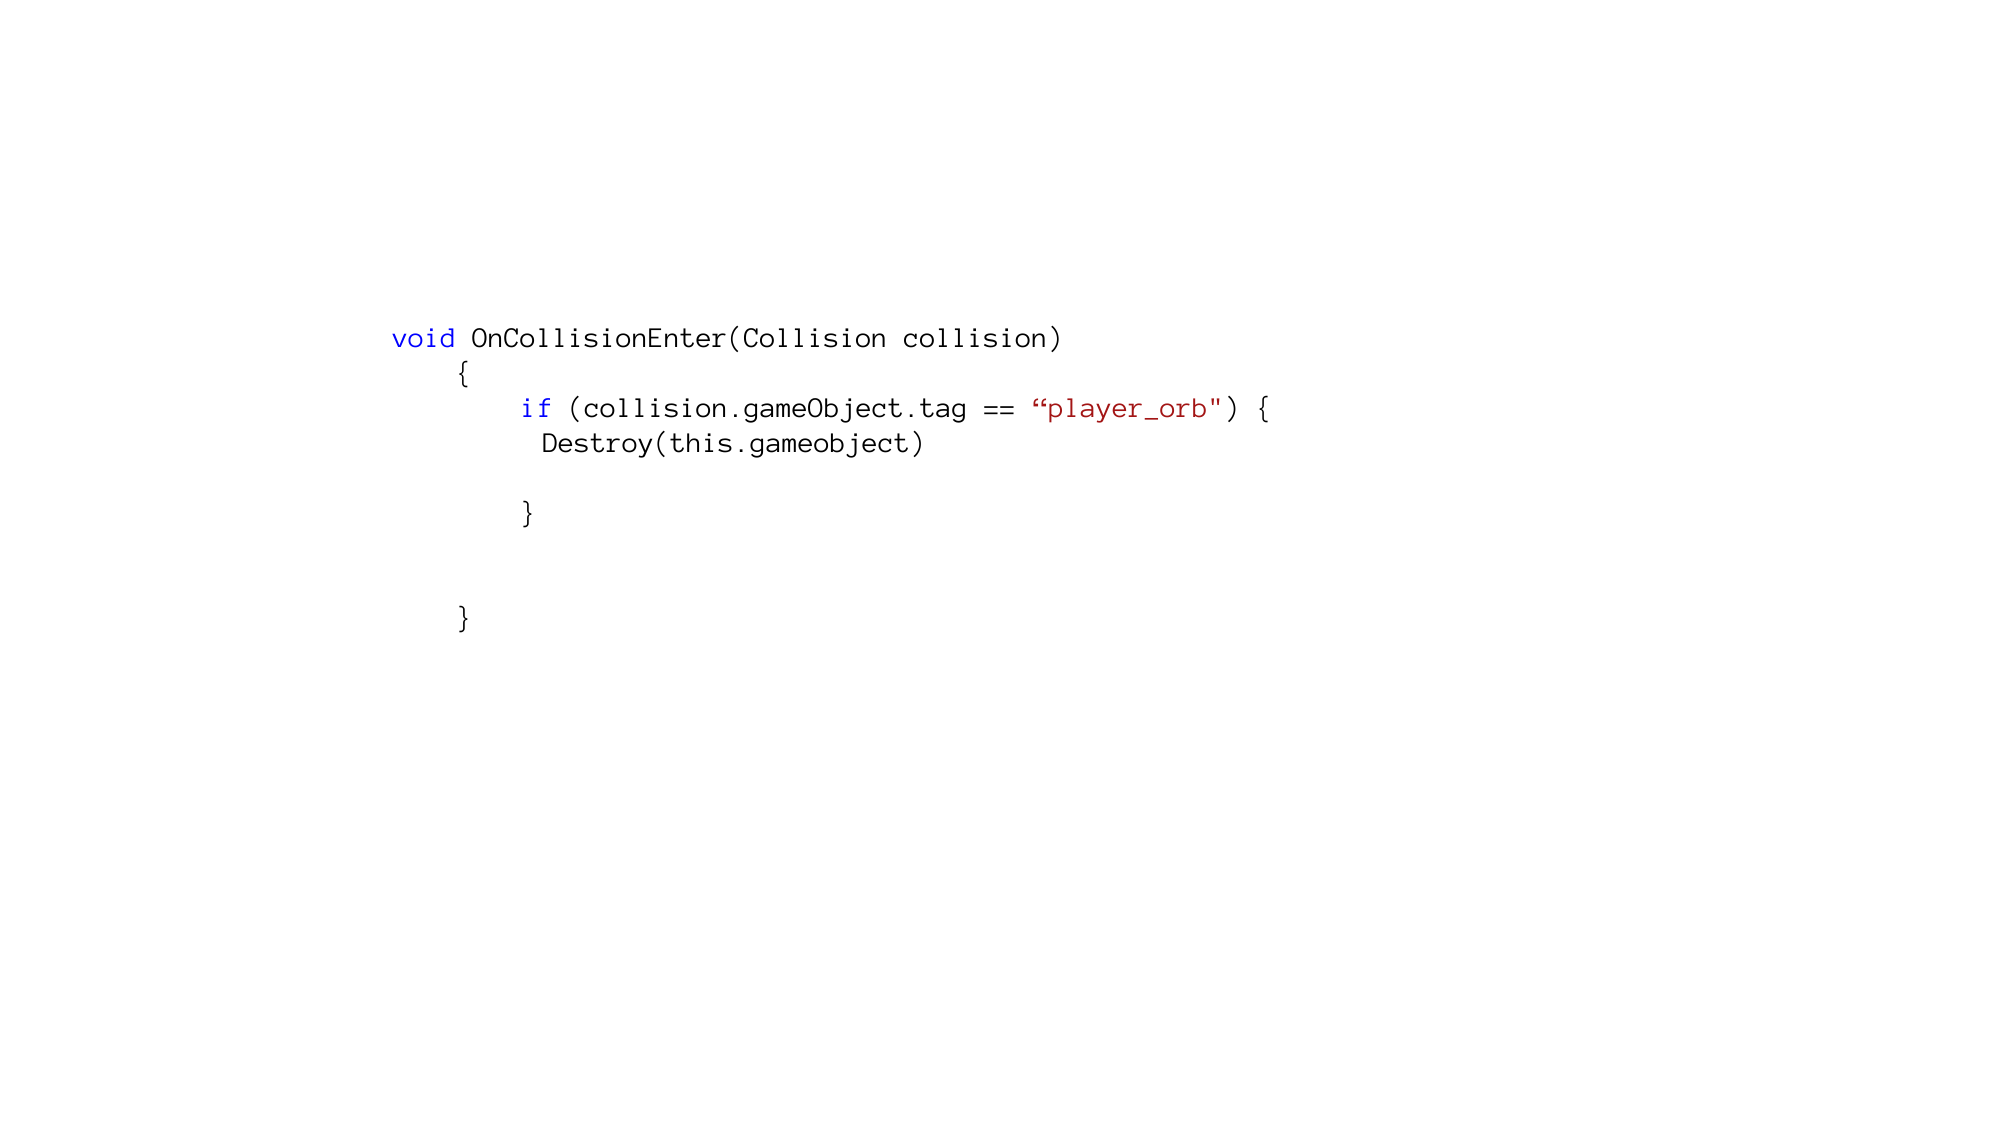

void OnCollisionEnter(Collision collision)
    {
        if (collision.gameObject.tag == “player_orb") {
	Destroy(this.gameobject)

        }

    }